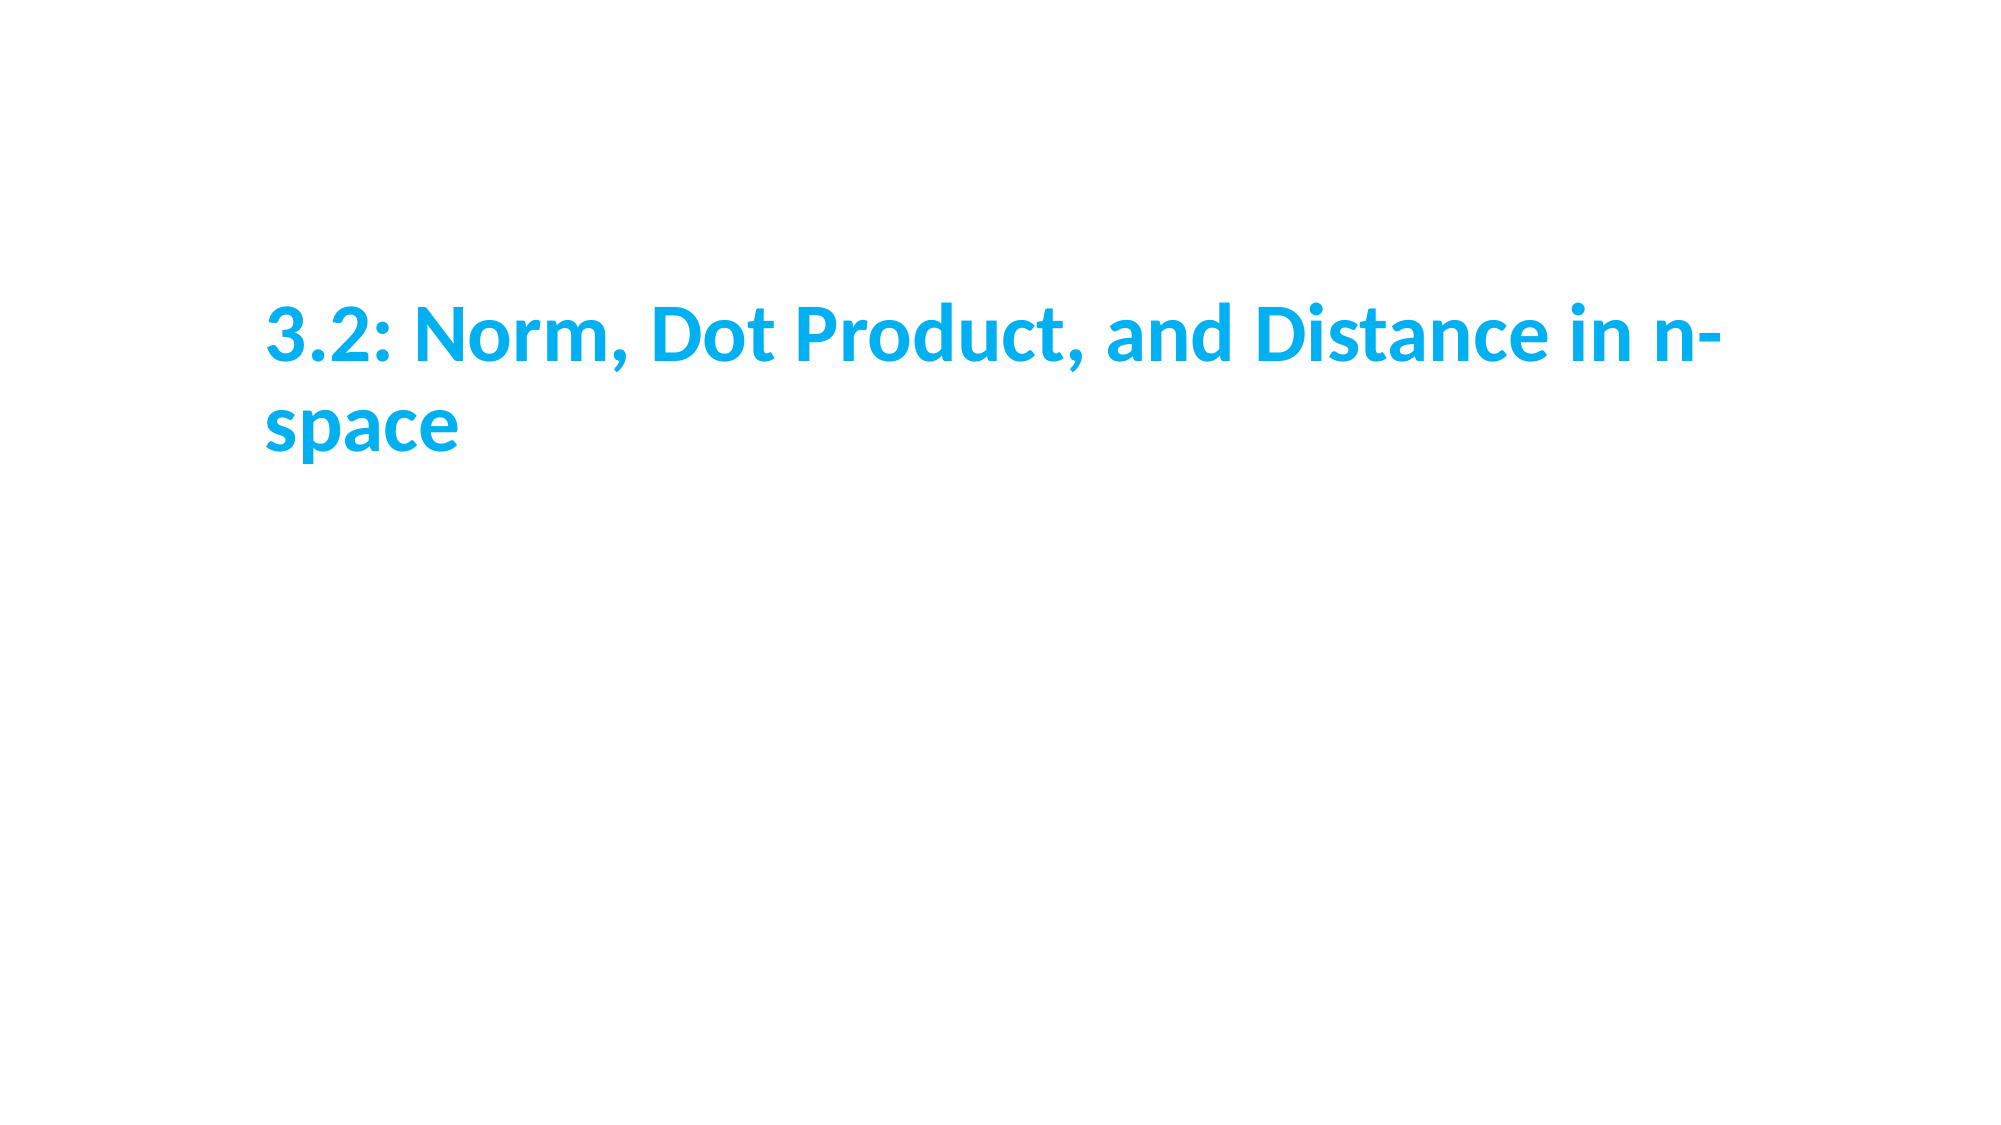

# 3.2: Norm, Dot Product, and Distance in n-space